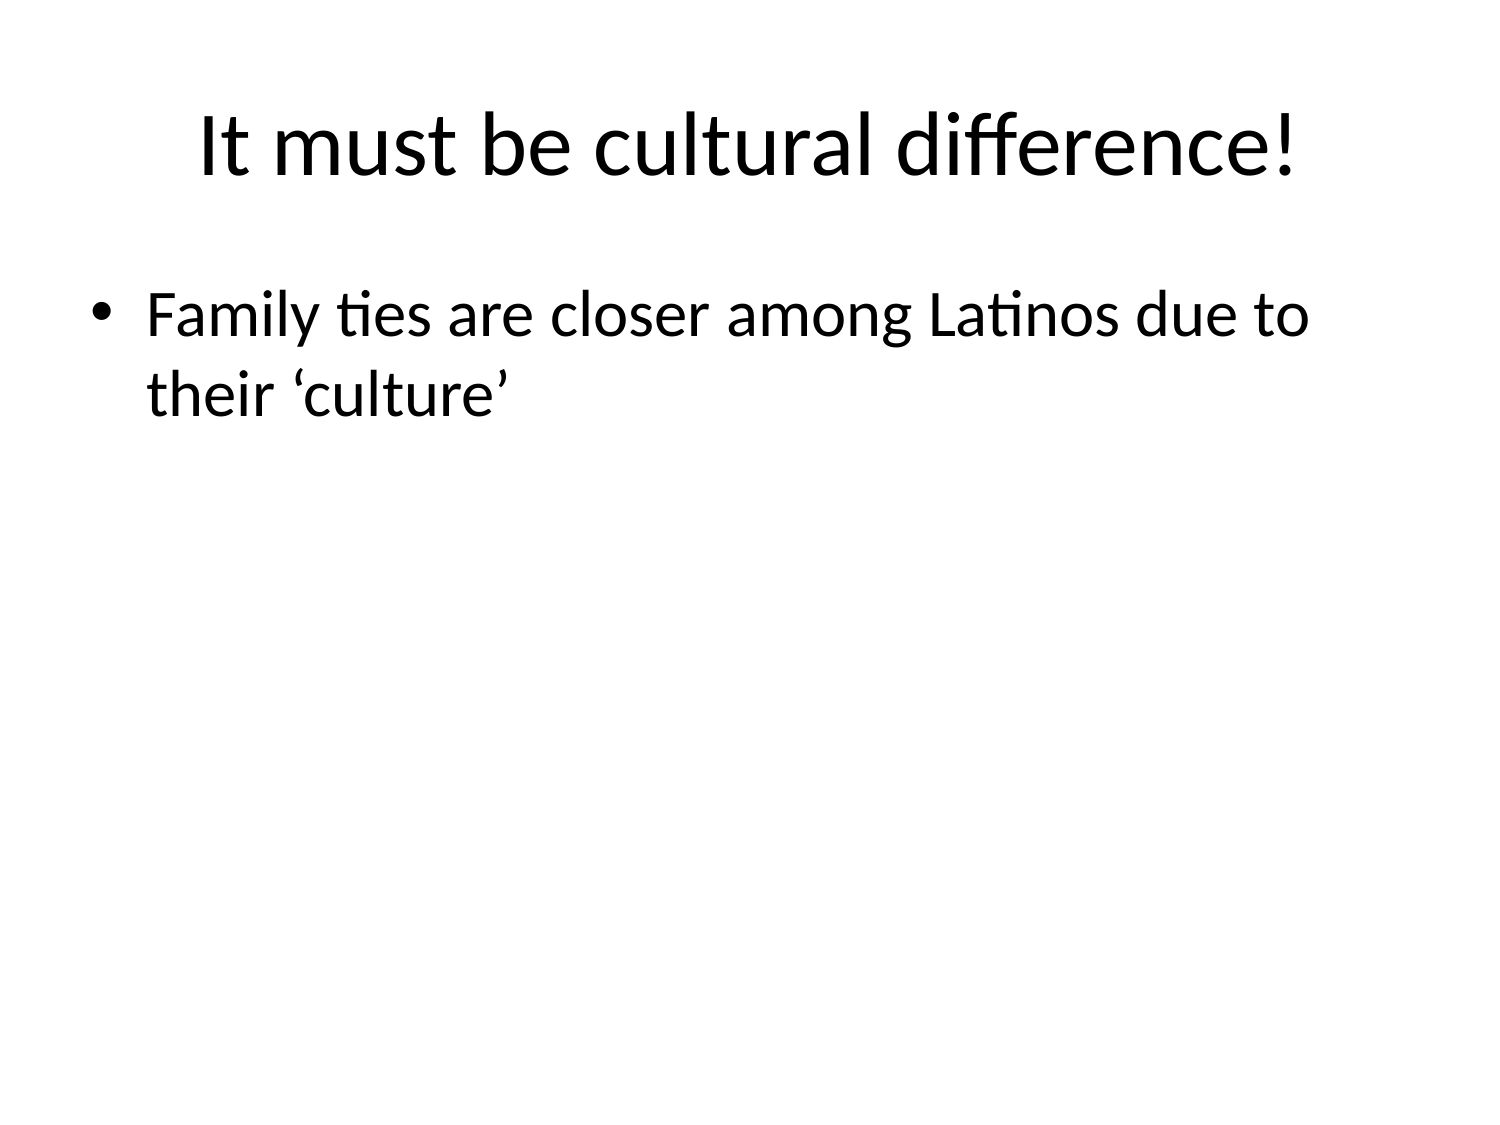

# It must be cultural difference!
Family ties are closer among Latinos due to their ‘culture’